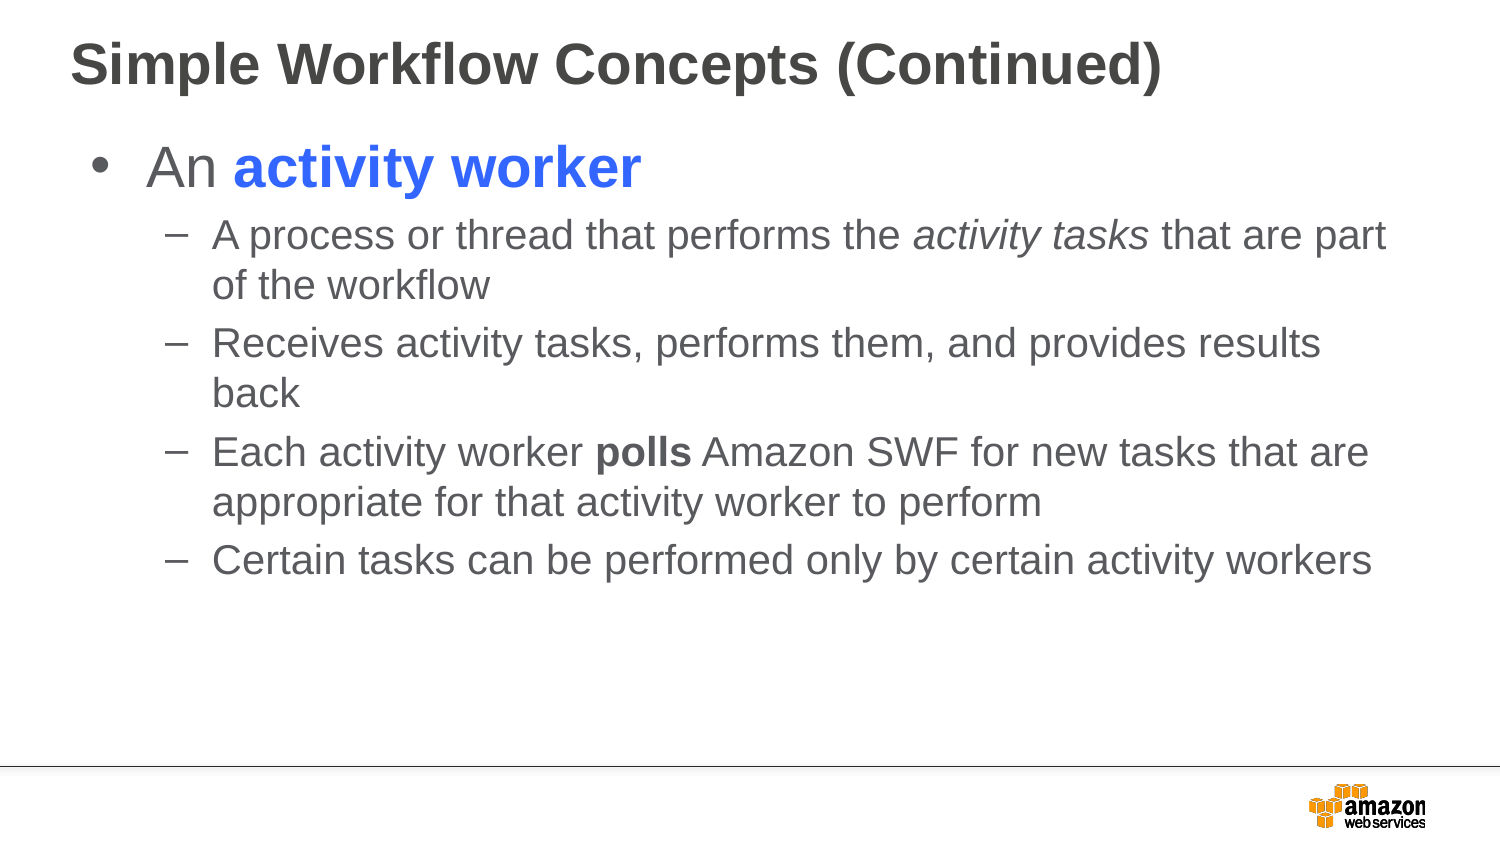

# Simple Workflow Concepts (Continued)
An activity worker
A process or thread that performs the activity tasks that are part of the workflow
Receives activity tasks, performs them, and provides results back
Each activity worker polls Amazon SWF for new tasks that are appropriate for that activity worker to perform
Certain tasks can be performed only by certain activity workers